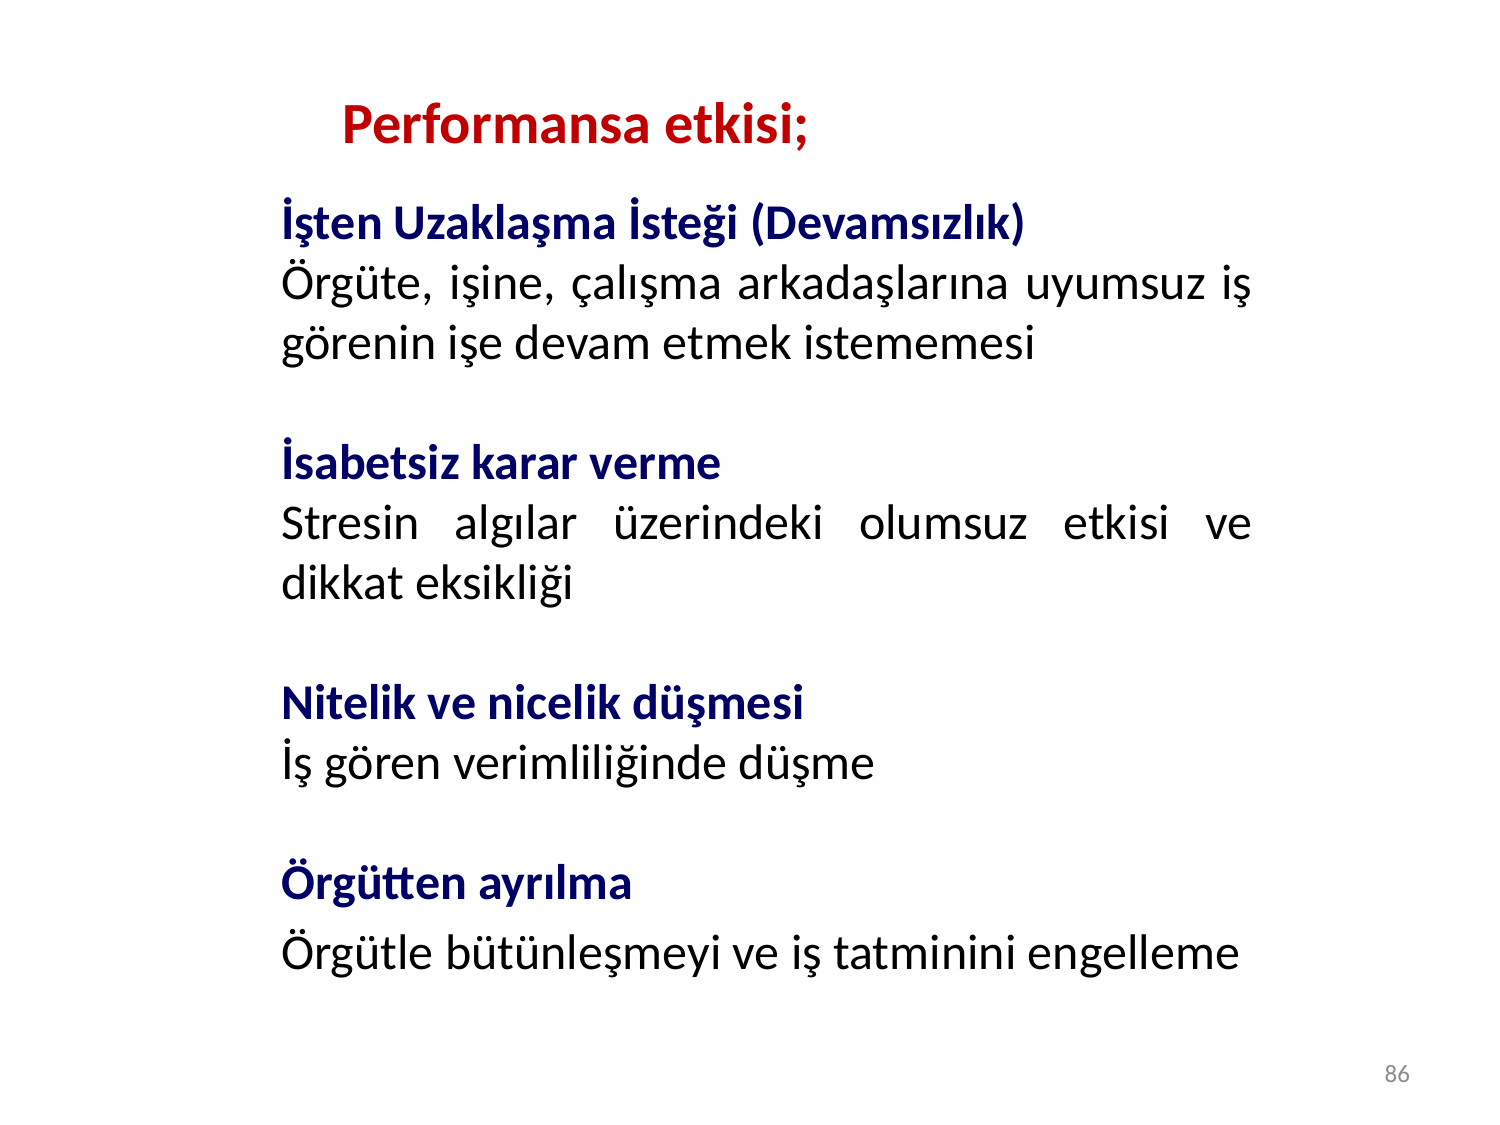

Performansa etkisi;

İşten Uzaklaşma İsteği (Devamsızlık)
Örgüte, işine, çalışma arkadaşlarına uyumsuz iş görenin işe devam etmek istememesi

İsabetsiz karar verme
Stresin algılar üzerindeki olumsuz etkisi ve dikkat eksikliği

Nitelik ve nicelik düşmesi
İş gören verimliliğinde düşme

Örgütten ayrılma
Örgütle bütünleşmeyi ve iş tatminini engelleme

86